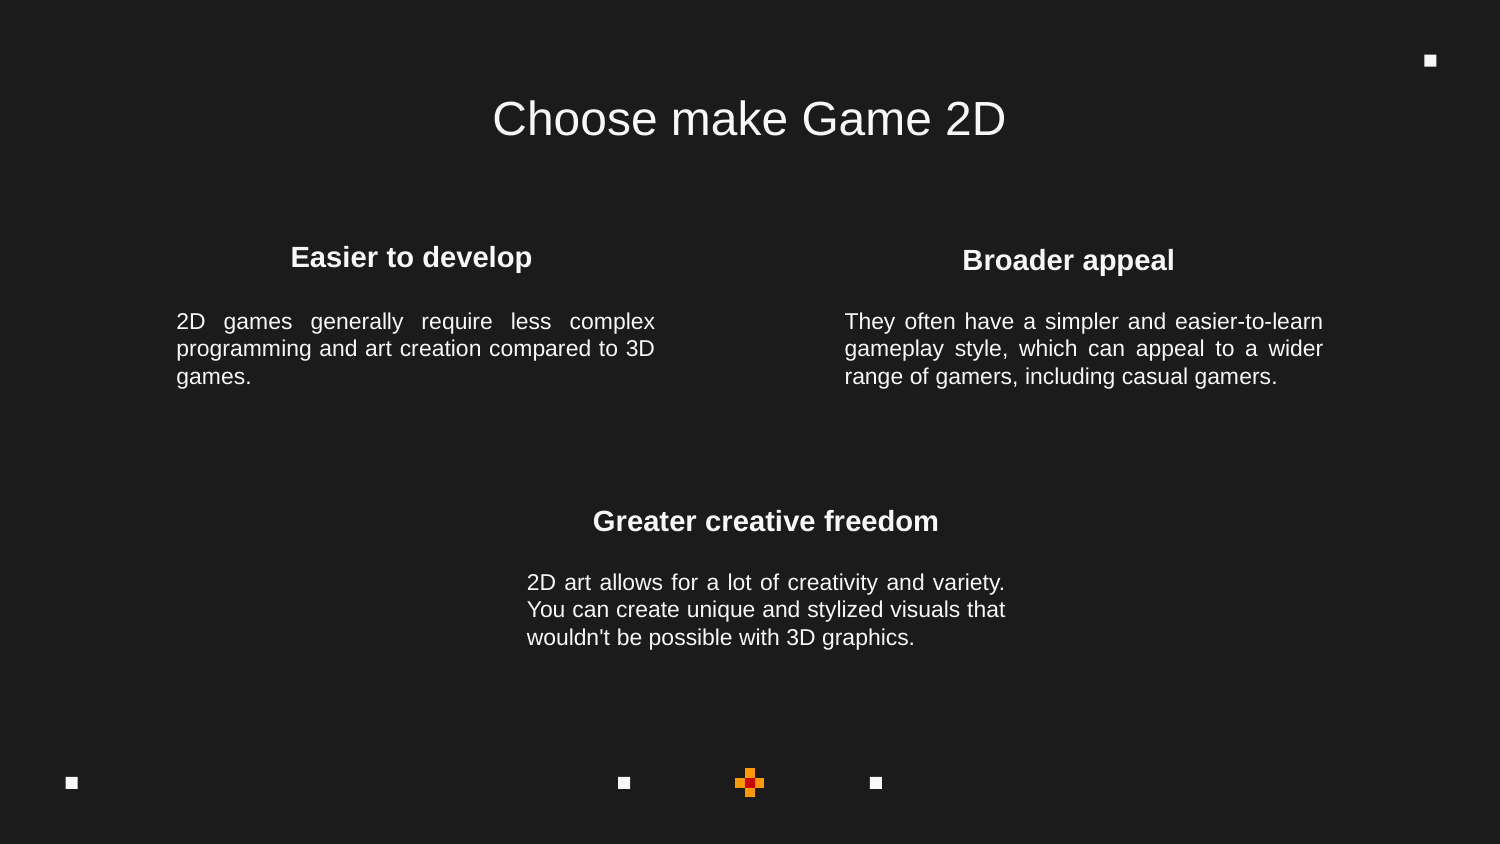

# Choose make Game 2D
Easier to develop
Broader appeal
2D games generally require less complex programming and art creation compared to 3D games.
They often have a simpler and easier-to-learn gameplay style, which can appeal to a wider range of gamers, including casual gamers.
Greater creative freedom
2D art allows for a lot of creativity and variety. You can create unique and stylized visuals that wouldn't be possible with 3D graphics.